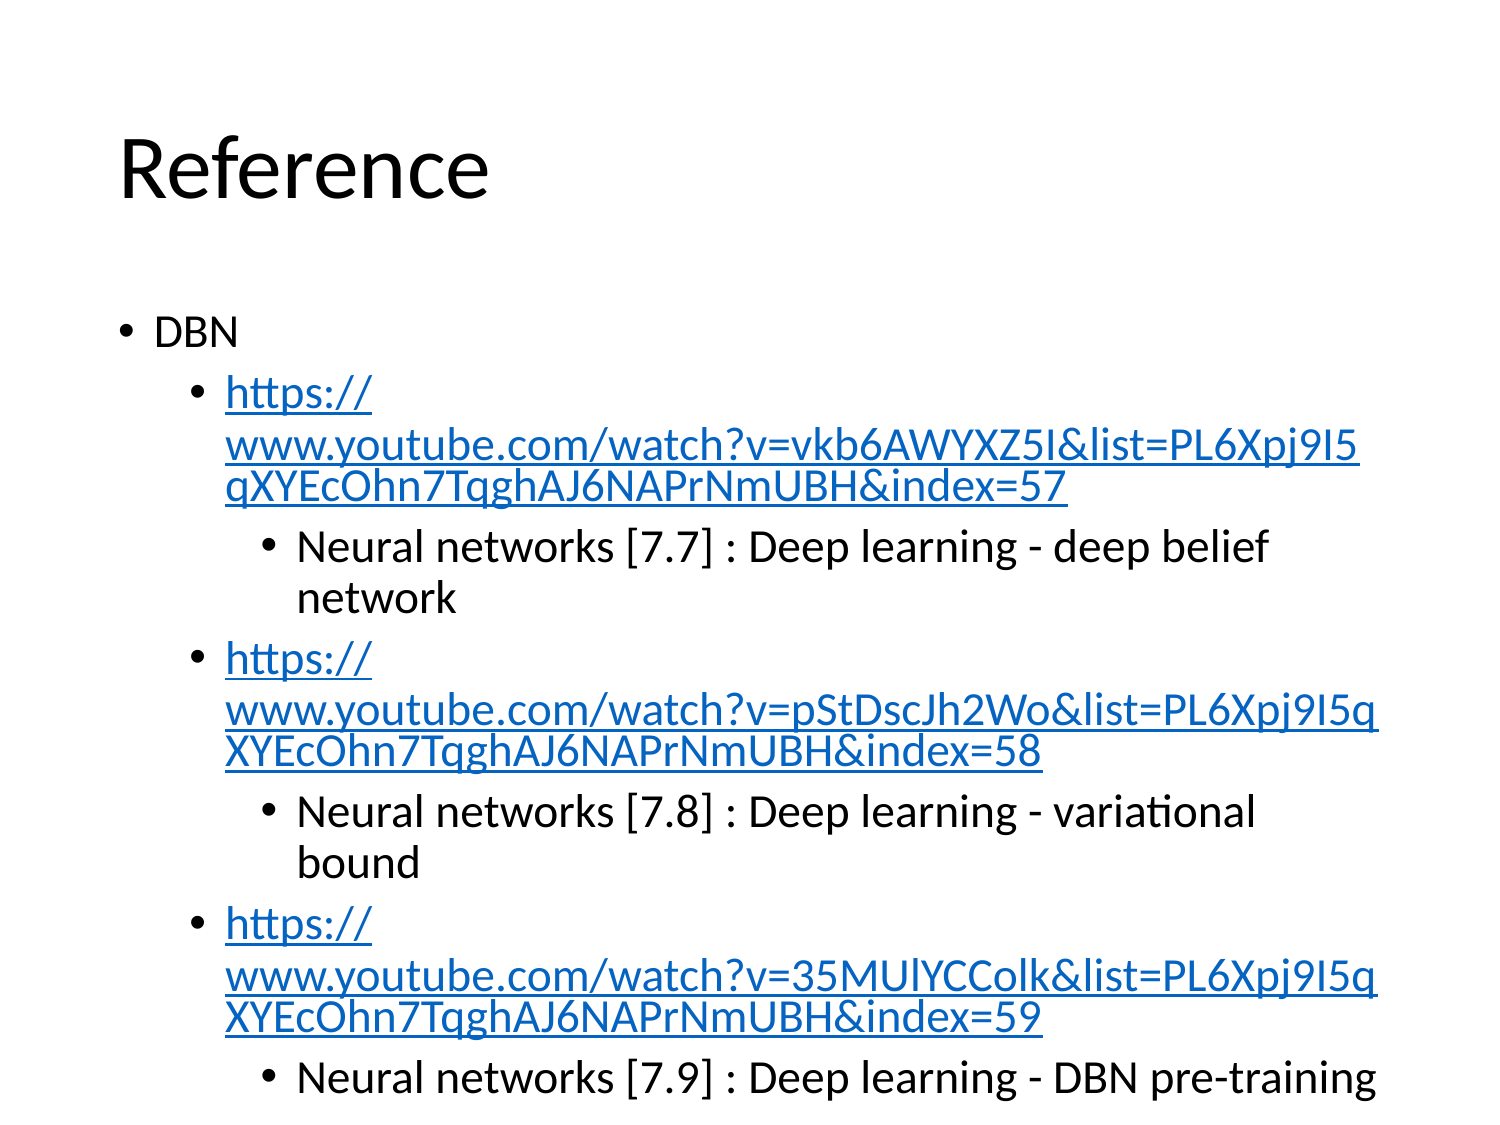

# Reference
DBN
https://www.youtube.com/watch?v=vkb6AWYXZ5I&list=PL6Xpj9I5qXYEcOhn7TqghAJ6NAPrNmUBH&index=57
Neural networks [7.7] : Deep learning - deep belief network
https://www.youtube.com/watch?v=pStDscJh2Wo&list=PL6Xpj9I5qXYEcOhn7TqghAJ6NAPrNmUBH&index=58
Neural networks [7.8] : Deep learning - variational bound
https://www.youtube.com/watch?v=35MUlYCColk&list=PL6Xpj9I5qXYEcOhn7TqghAJ6NAPrNmUBH&index=59
Neural networks [7.9] : Deep learning - DBN pre-training